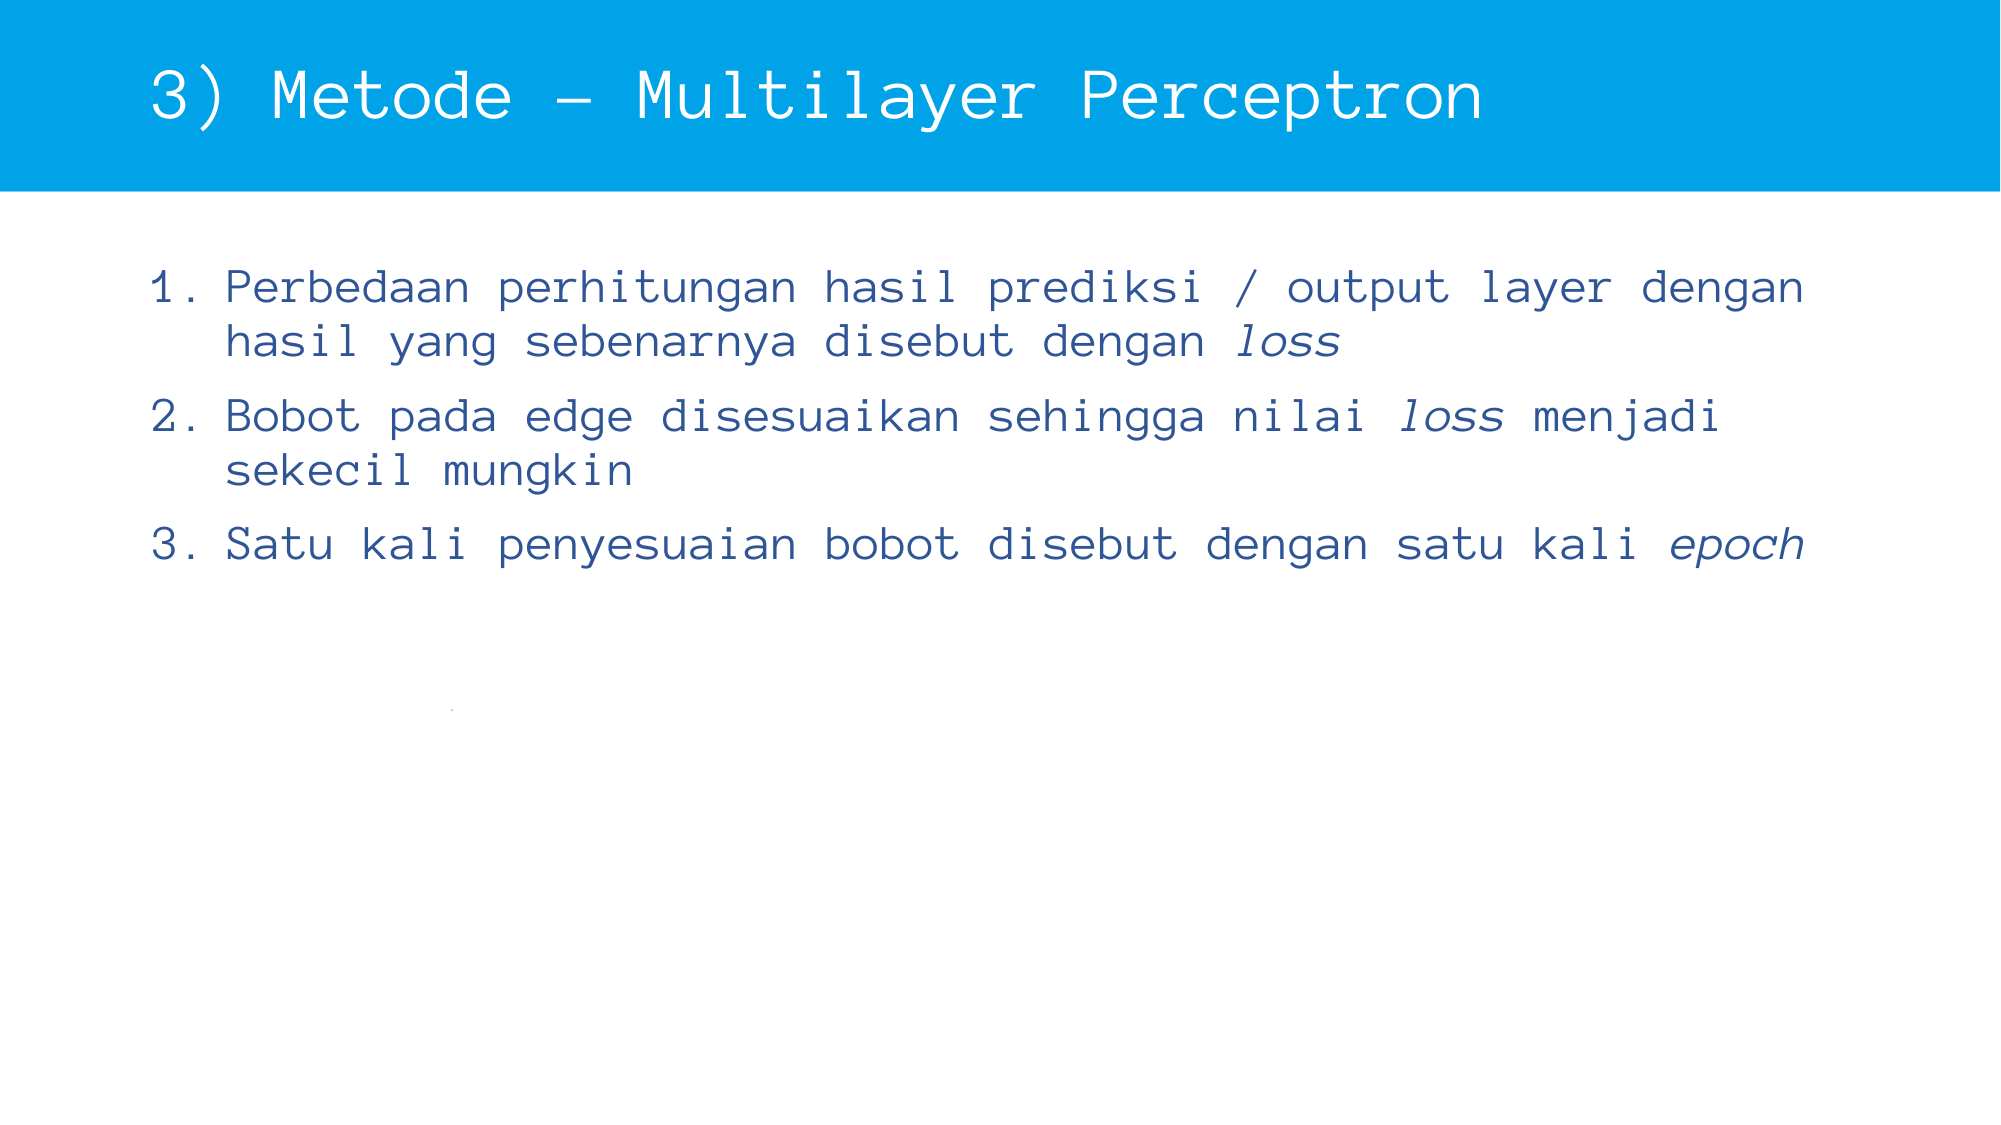

# 3) Metode – Multilayer Perceptron
Perbedaan perhitungan hasil prediksi / output layer dengan hasil yang sebenarnya disebut dengan loss
Bobot pada edge disesuaikan sehingga nilai loss menjadi sekecil mungkin
Satu kali penyesuaian bobot disebut dengan satu kali epoch